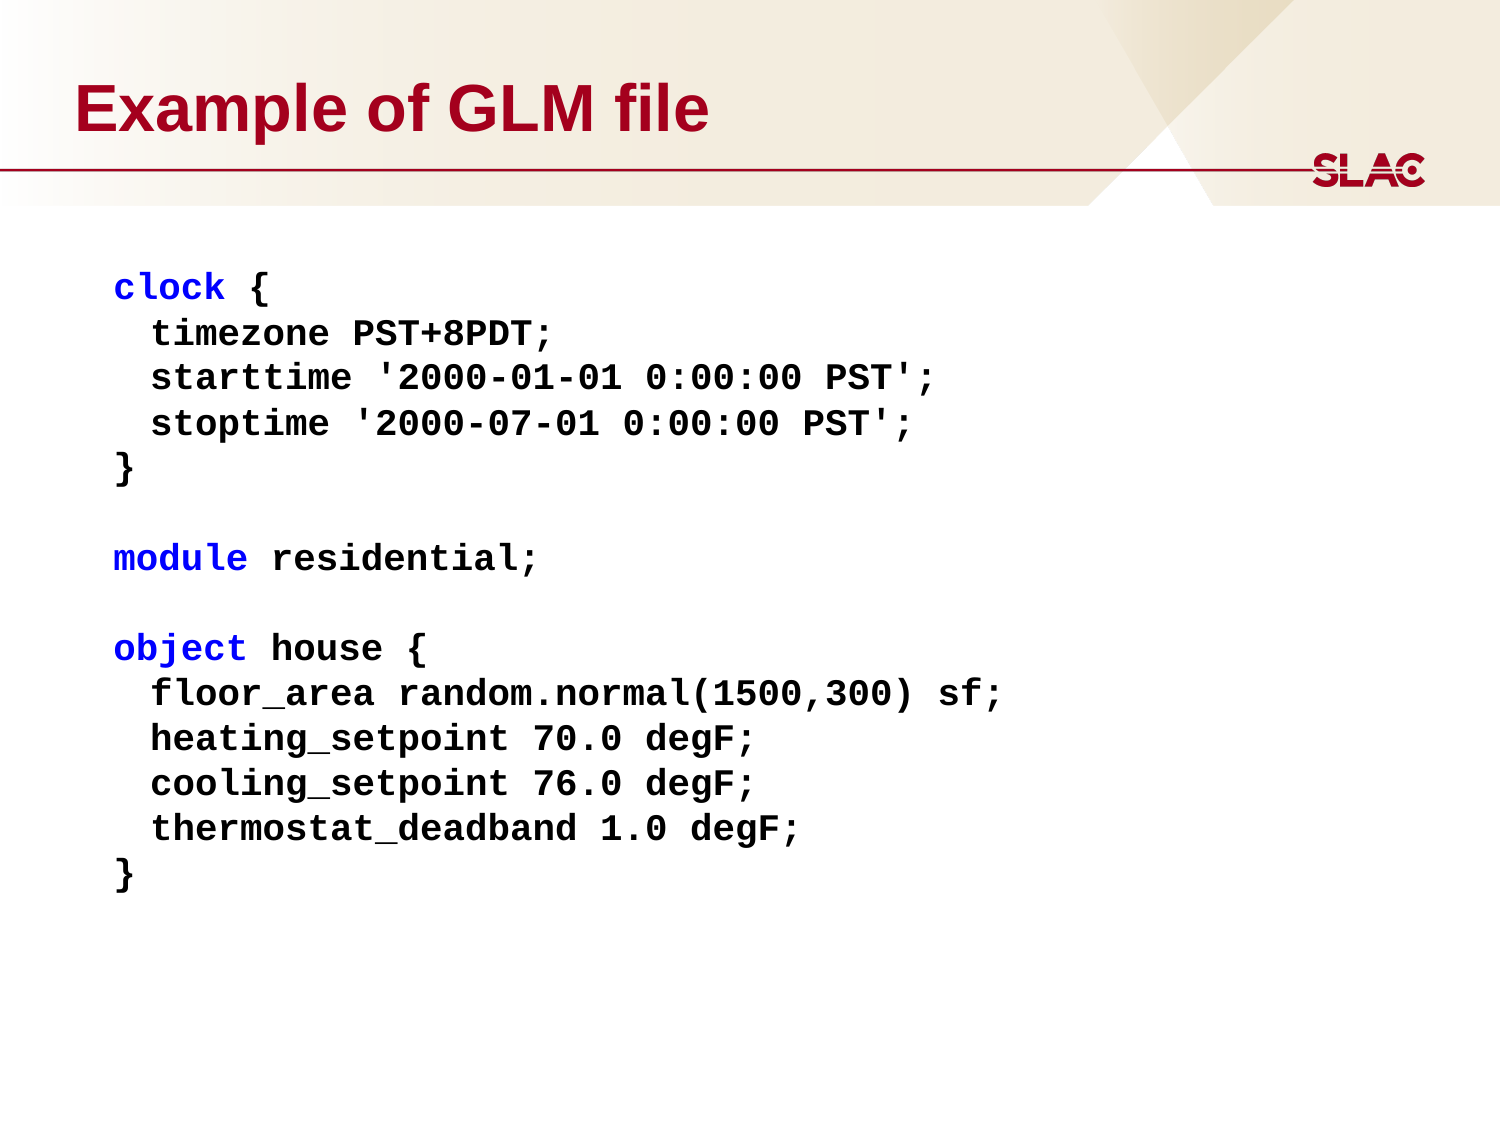

# Example of GLM file
clock {
	timezone PST+8PDT;
	starttime '2000-01-01 0:00:00 PST';
	stoptime '2000-07-01 0:00:00 PST';
}

module residential;

object house {
	floor_area random.normal(1500,300) sf;
	heating_setpoint 70.0 degF;
	cooling_setpoint 76.0 degF;
	thermostat_deadband 1.0 degF;
}